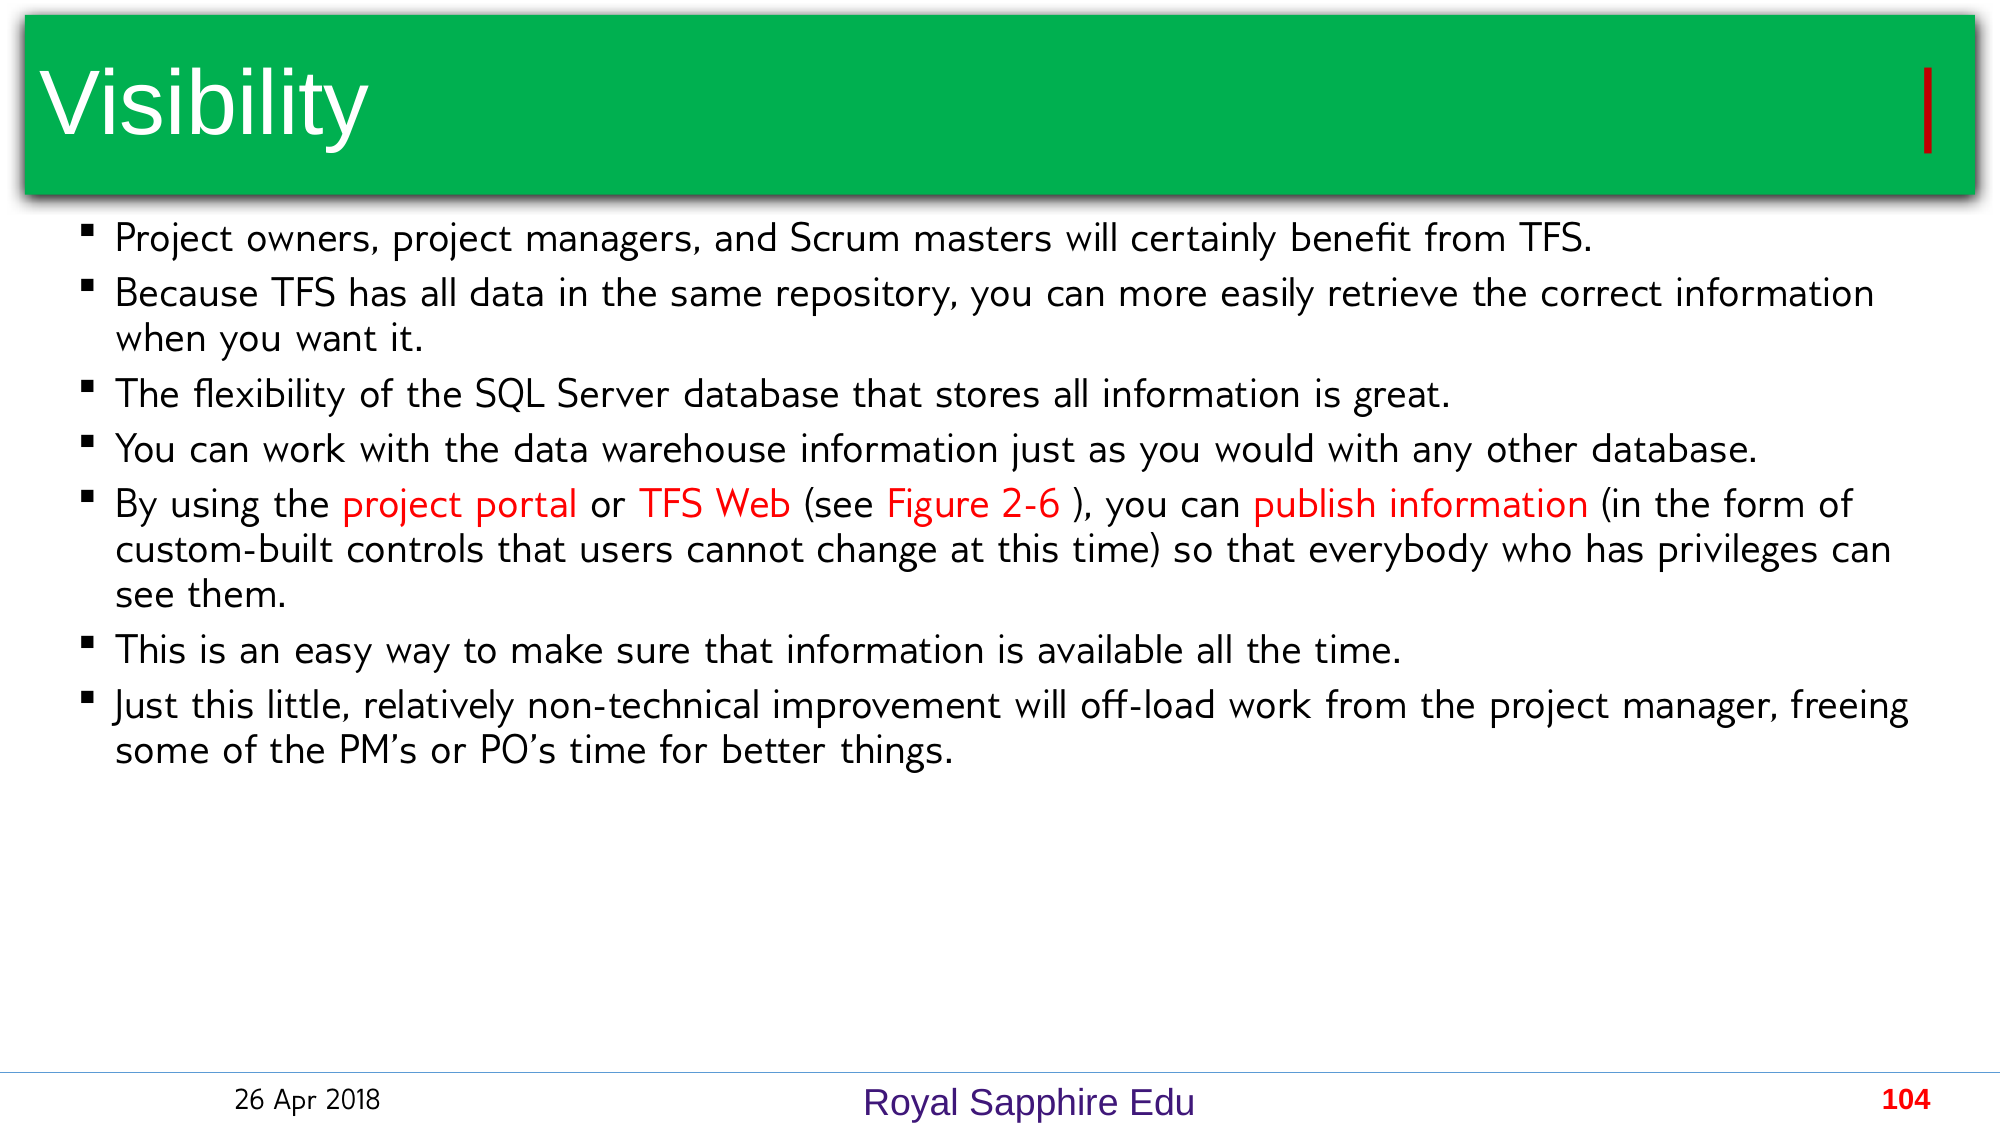

# Visibility										   |
Project owners, project managers, and Scrum masters will certainly benefit from TFS.
Because TFS has all data in the same repository, you can more easily retrieve the correct information when you want it.
The flexibility of the SQL Server database that stores all information is great.
You can work with the data warehouse information just as you would with any other database.
By using the project portal or TFS Web (see Figure 2-6 ), you can publish information (in the form of custom-built controls that users cannot change at this time) so that everybody who has privileges can see them.
This is an easy way to make sure that information is available all the time.
Just this little, relatively non-technical improvement will off-load work from the project manager, freeing some of the PM’s or PO’s time for better things.
26 Apr 2018
104